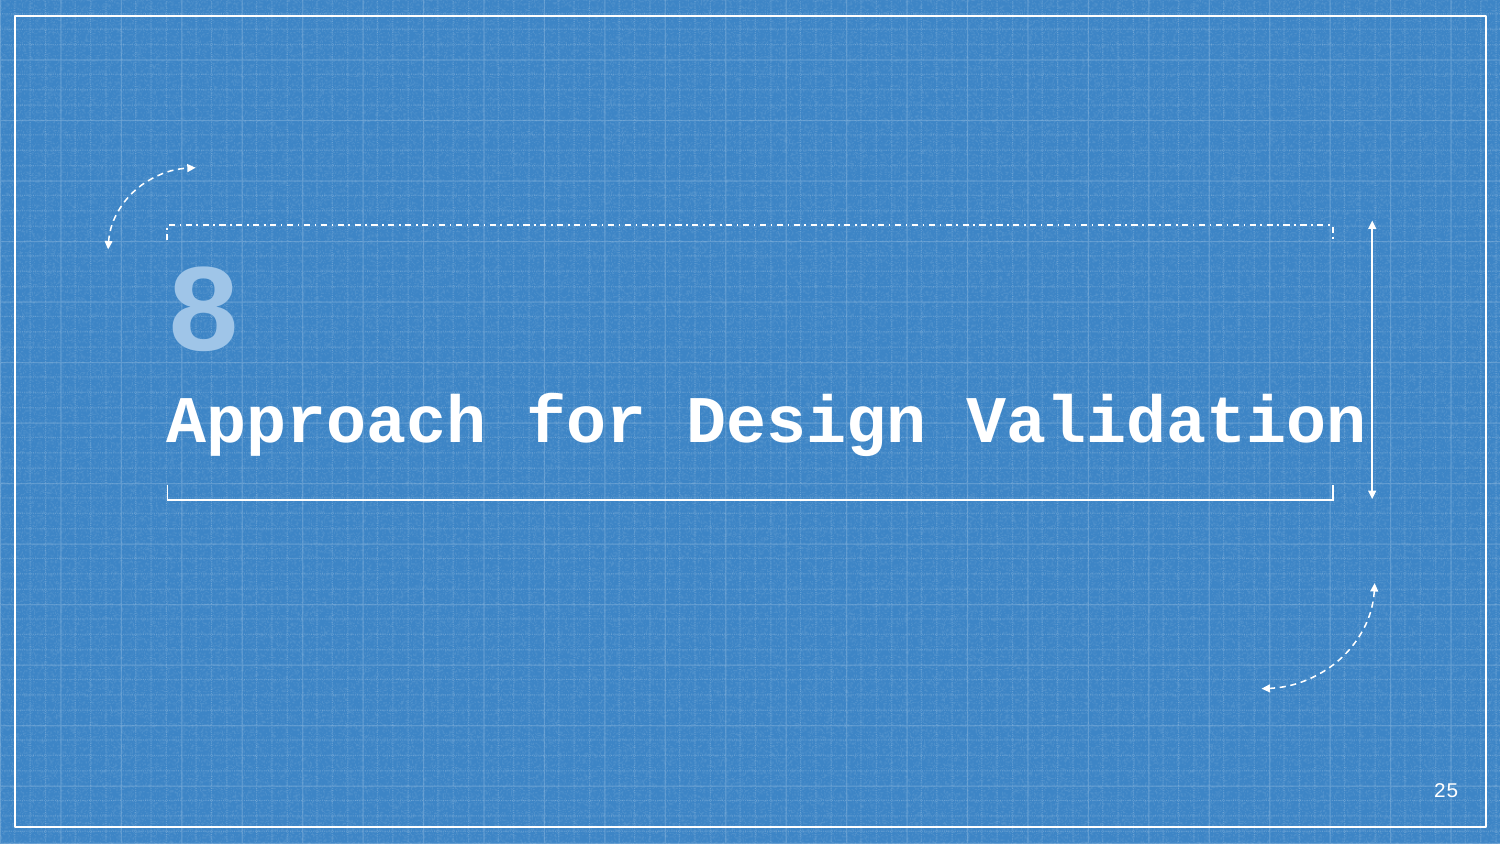

# 8
Approach for Design Validation
25